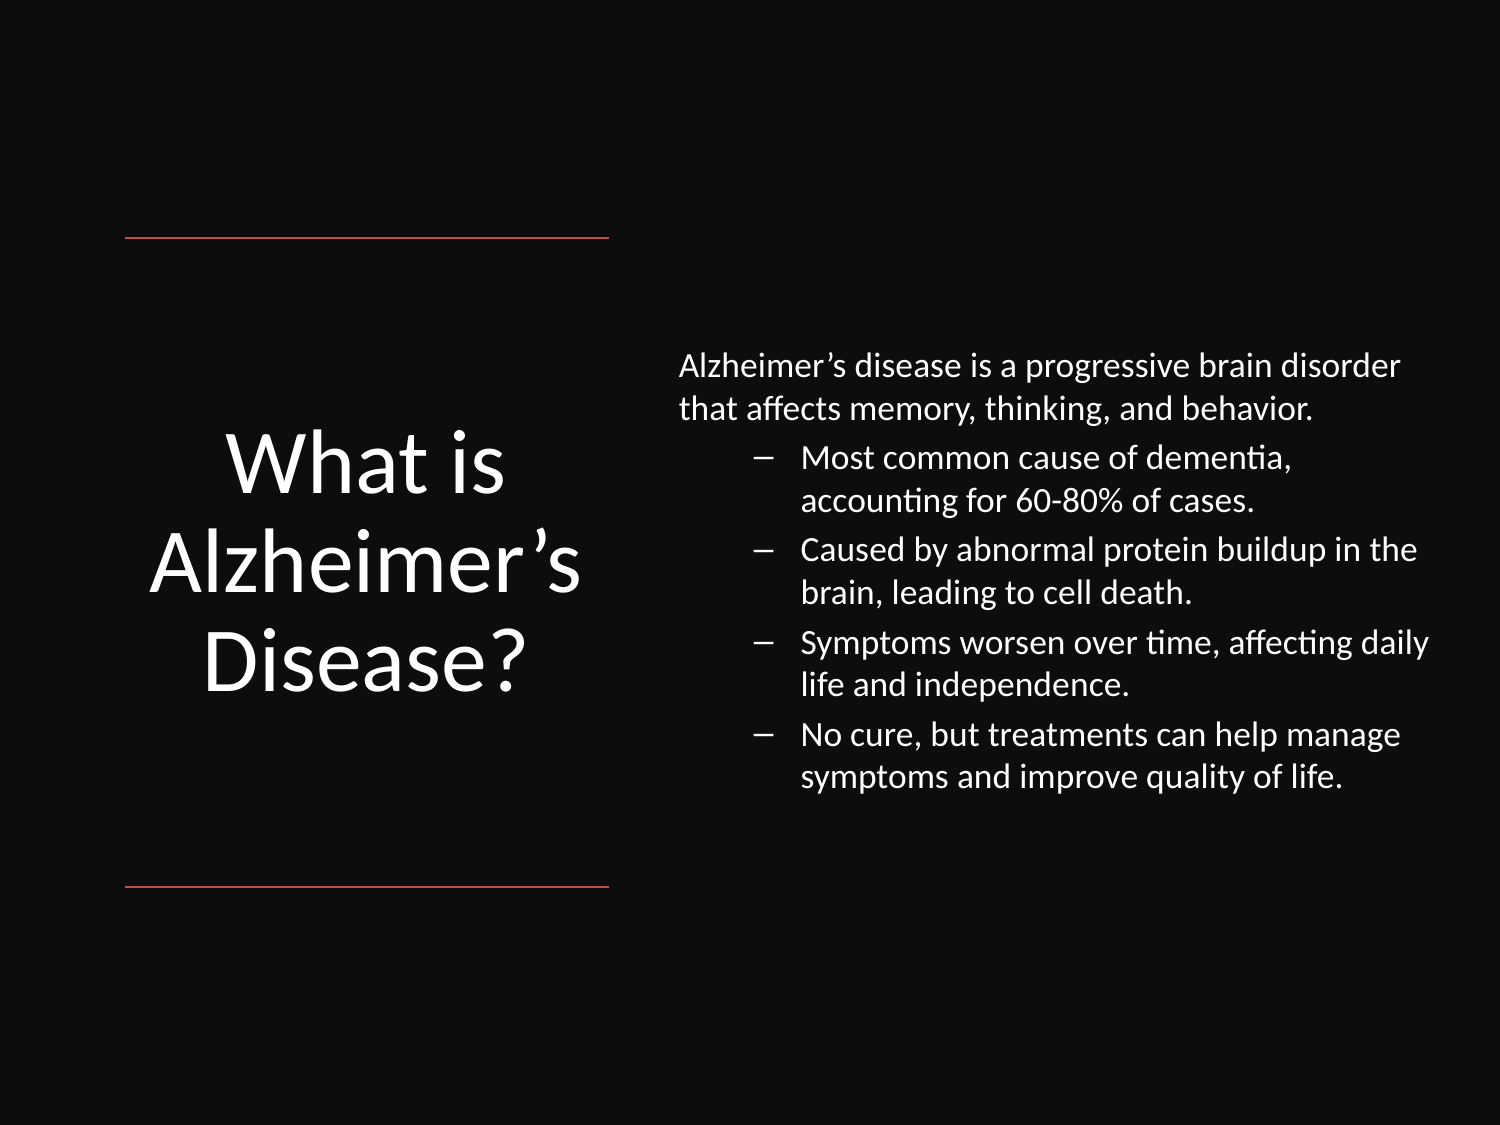

Alzheimer’s disease is a progressive brain disorder that affects memory, thinking, and behavior.
Most common cause of dementia, accounting for 60-80% of cases.
Caused by abnormal protein buildup in the brain, leading to cell death.
Symptoms worsen over time, affecting daily life and independence.
No cure, but treatments can help manage symptoms and improve quality of life.

# What is Alzheimer’s Disease?